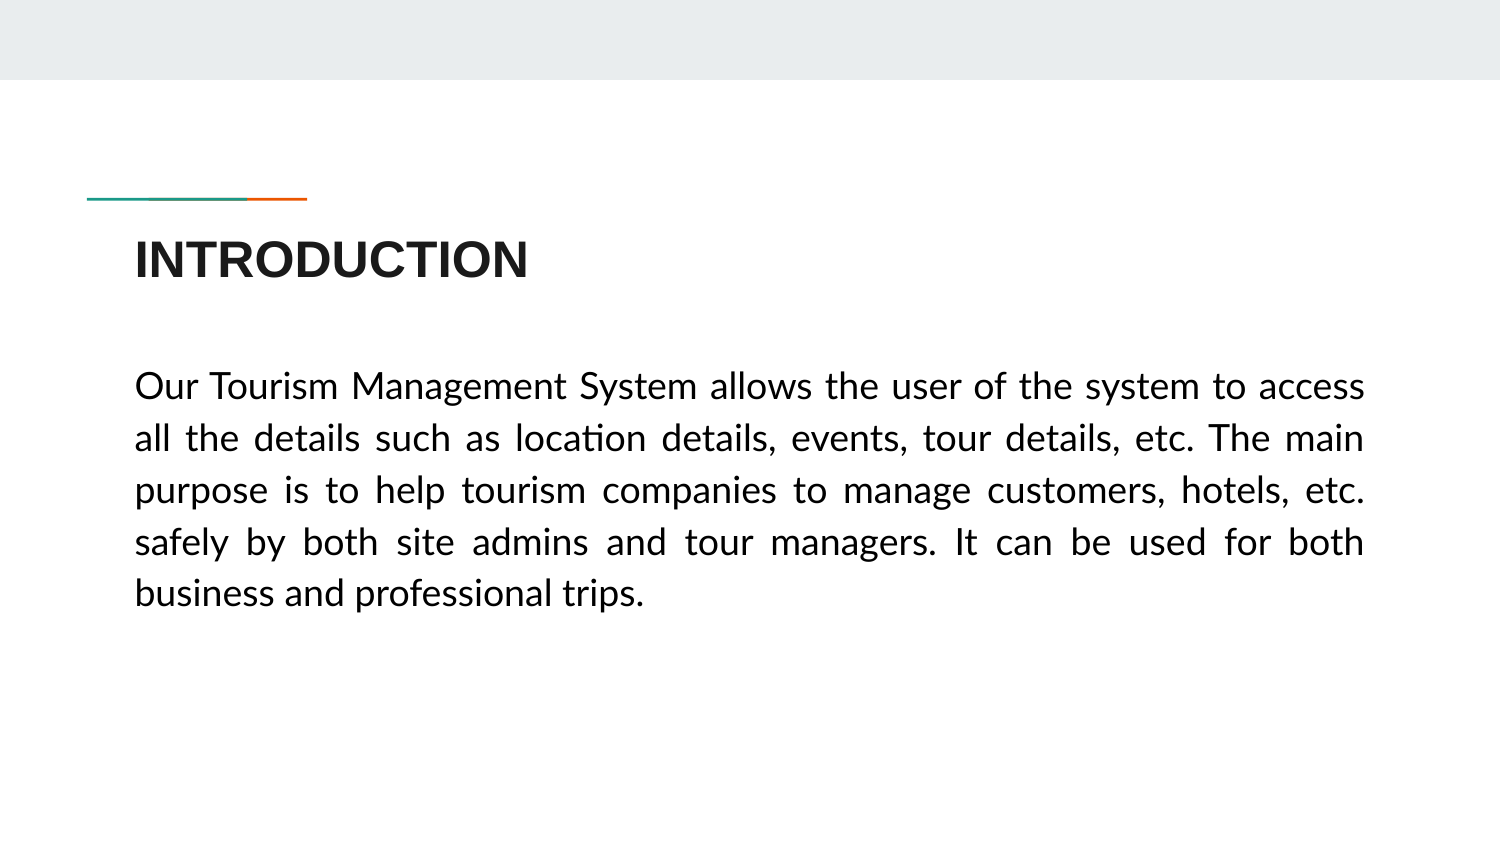

# INTRODUCTION
Our Tourism Management System allows the user of the system to access all the details such as location details, events, tour details, etc. The main purpose is to help tourism companies to manage customers, hotels, etc. safely by both site admins and tour managers. It can be used for both business and professional trips.